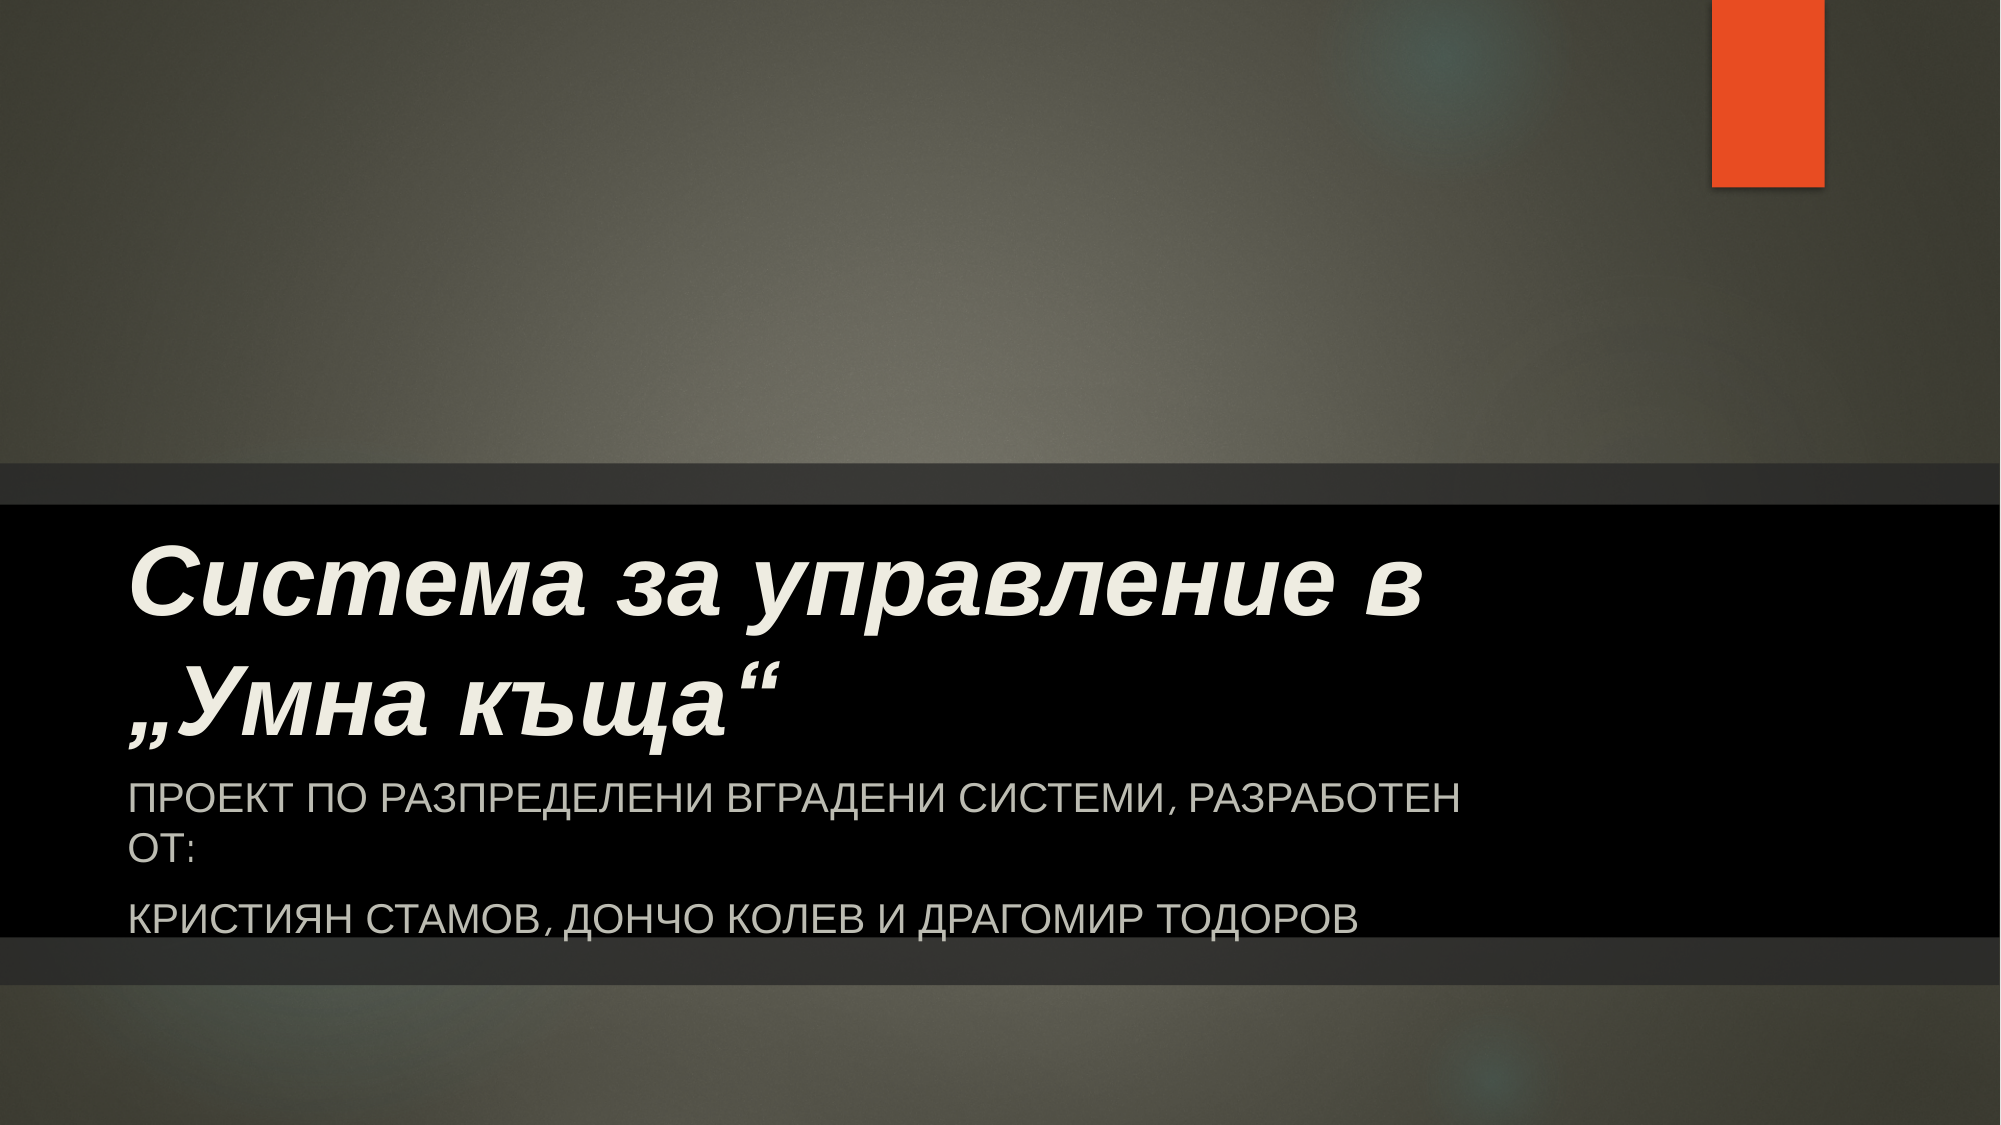

# Система за управление в „Умна къща“
Проект по Разпределени Вградени Системи, разработен от:
Кристиян Стамов, Дончо Колев и Драгомир Тодоров